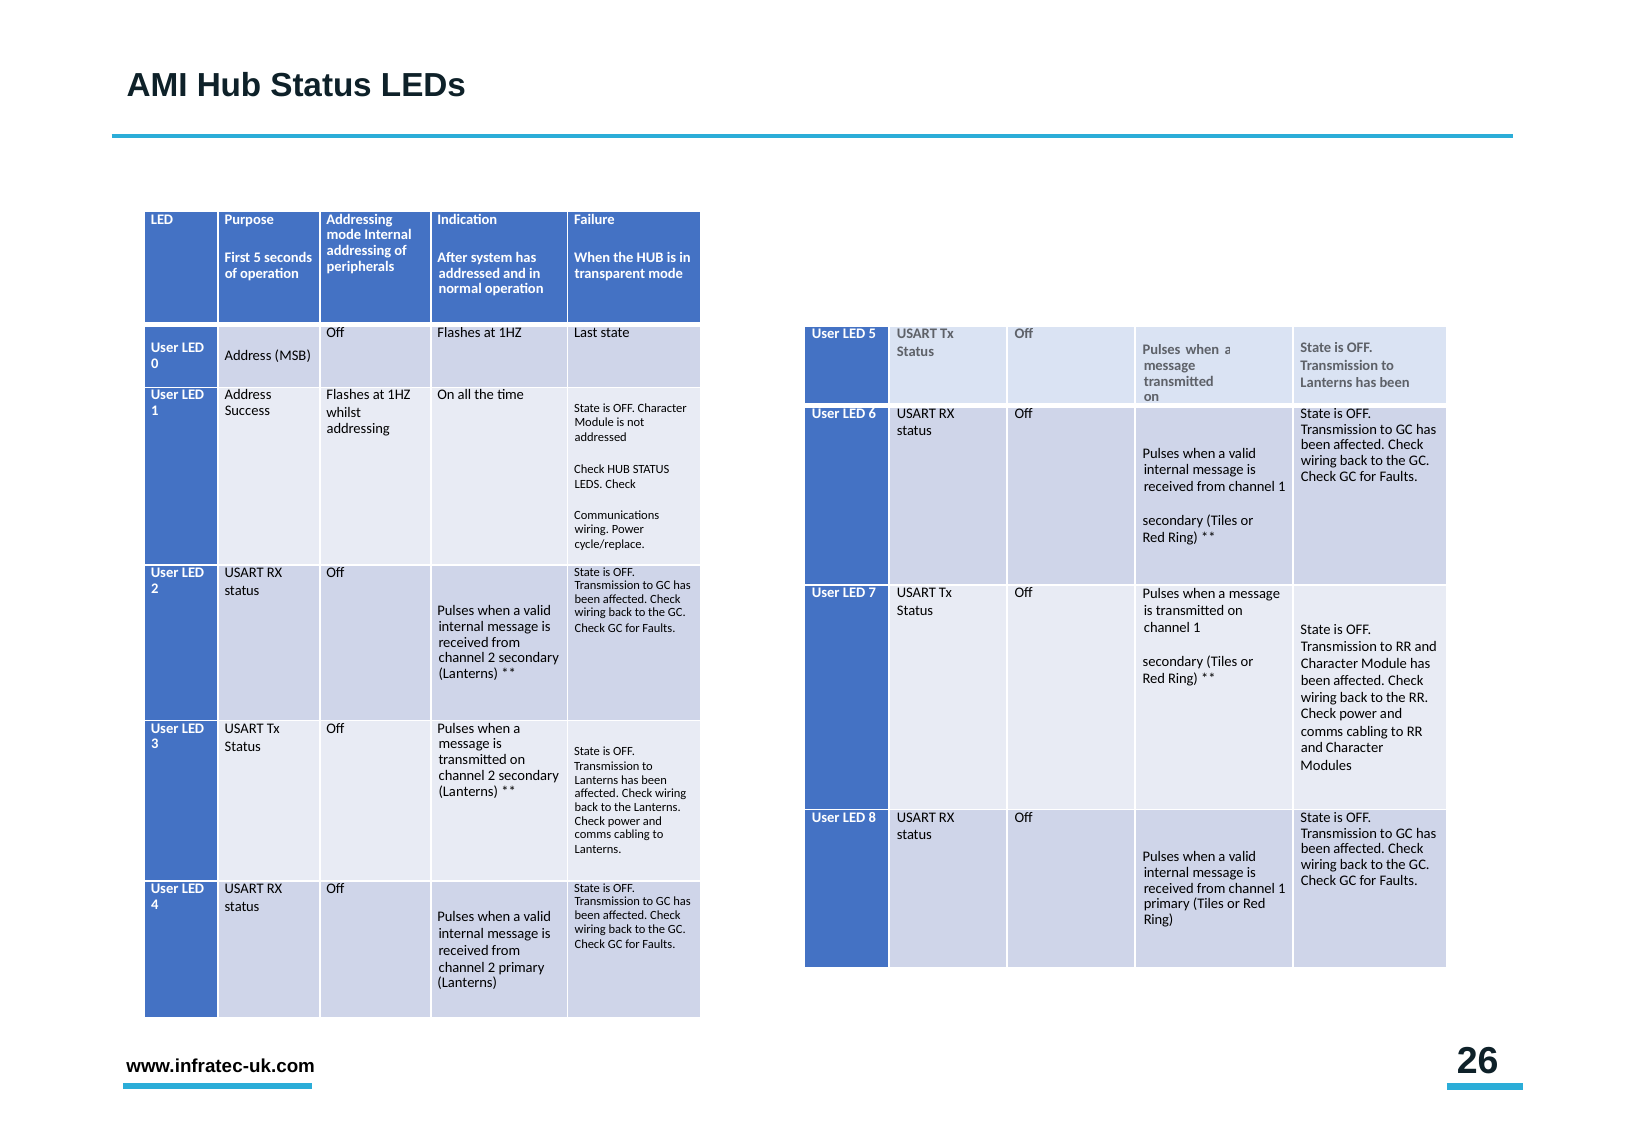

# AMI Hub Status LEDs
| LED | Purpose First 5 seconds of operation | Addressing mode Internal addressing of peripherals | Indication After system has addressed and in normal operation | Failure When the HUB is in transparent mode |
| --- | --- | --- | --- | --- |
| User LED 0 | Address (MSB) | Off | Flashes at 1HZ | Last state |
| User LED 1 | Address Success | Flashes at 1HZ whilst addressing | On all the time | State is OFF. Character Module is not addressed Check HUB STATUS LEDS. Check Communications wiring. Power cycle/replace. |
| User LED 2 | USART RX status | Off | Pulses when a valid internal message is received from channel 2 secondary (Lanterns) \*\* | State is OFF. Transmission to GC has been affected. Check wiring back to the GC. Check GC for Faults. |
| User LED 3 | USART Tx Status | Off | Pulses when a message is transmitted on channel 2 secondary (Lanterns) \*\* | State is OFF. Transmission to Lanterns has been affected. Check wiring back to the Lanterns. Check power and comms cabling to Lanterns. |
| User LED 4 | USART RX status | Off | Pulses when a valid internal message is received from channel 2 primary (Lanterns) | State is OFF. Transmission to GC has been affected. Check wiring back to the GC. Check GC for Faults. |
| User LED 5 | USART Tx Status | Off | Pulses when a message is transmitted on | State is OFF. Transmission to Lanterns has been |
| --- | --- | --- | --- | --- |
| User LED 6 | USART RX status | Off | Pulses when a valid internal message is received from channel 1 secondary (Tiles or Red Ring) \*\* | State is OFF. Transmission to GC has been affected. Check wiring back to the GC. Check GC for Faults. |
| User LED 7 | USART Tx Status | Off | Pulses when a message is transmitted on channel 1 secondary (Tiles or Red Ring) \*\* | State is OFF. Transmission to RR and Character Module has been affected. Check wiring back to the RR. Check power and comms cabling to RR and Character Modules |
| User LED 8 | USART RX status | Off | Pulses when a valid internal message is received from channel 1 primary (Tiles or Red Ring) | State is OFF. Transmission to GC has been affected. Check wiring back to the GC. Check GC for Faults. |
26
www.infratec-uk.com